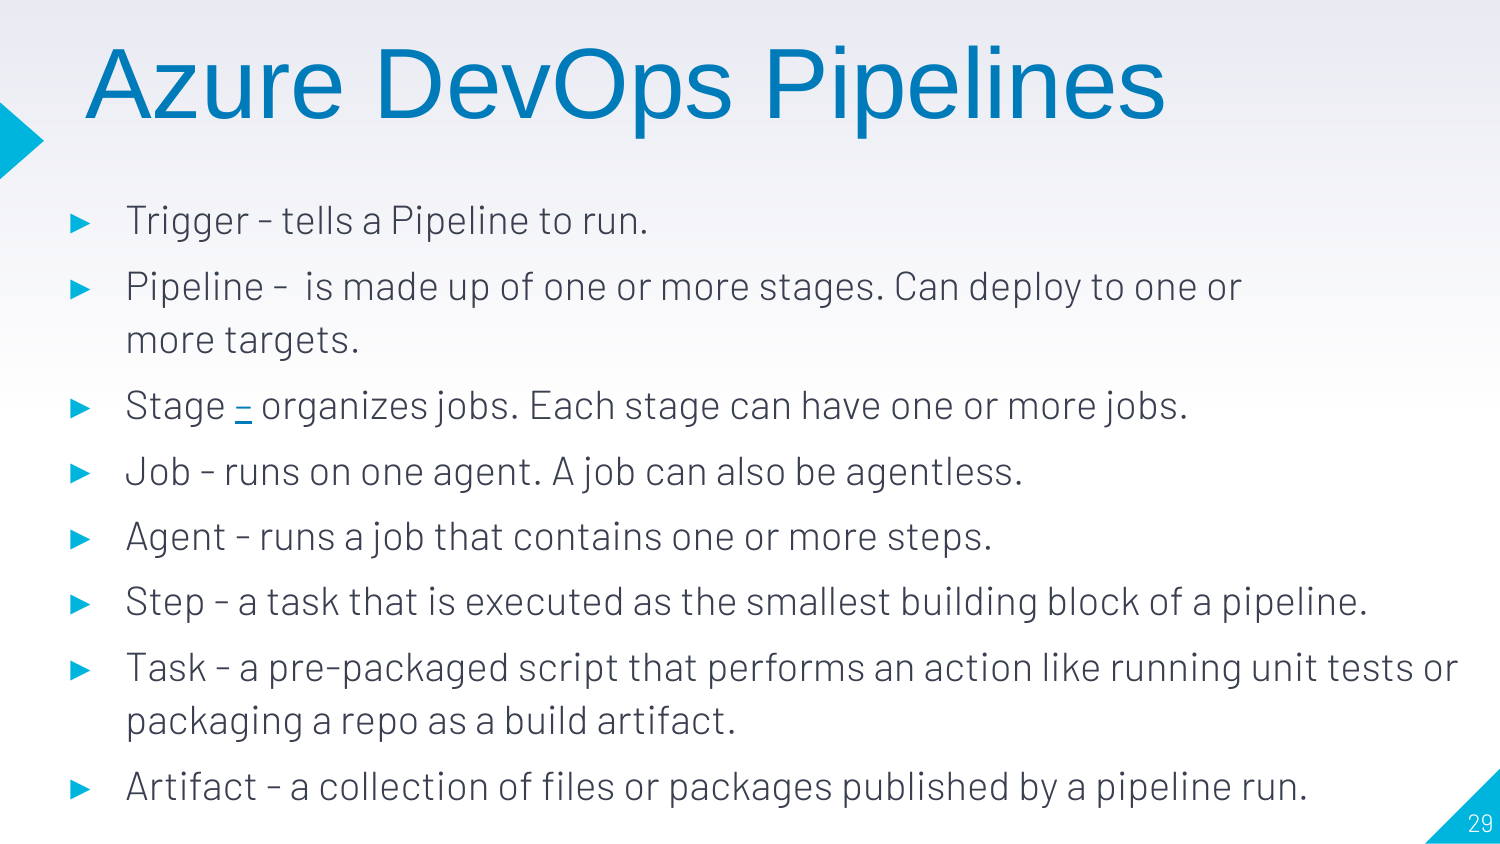

# Azure DevOps Pipelines
Trigger - tells a Pipeline to run.
Pipeline -  is made up of one or more stages. Can deploy to one or more targets.
Stage – organizes jobs. Each stage can have one or more jobs.
Job - runs on one agent. A job can also be agentless.
Agent - runs a job that contains one or more steps.
Step - a task that is executed as the smallest building block of a pipeline.
Task - a pre-packaged script that performs an action like running unit tests or packaging a repo as a build artifact.
Artifact - a collection of files or packages published by a pipeline run.
29